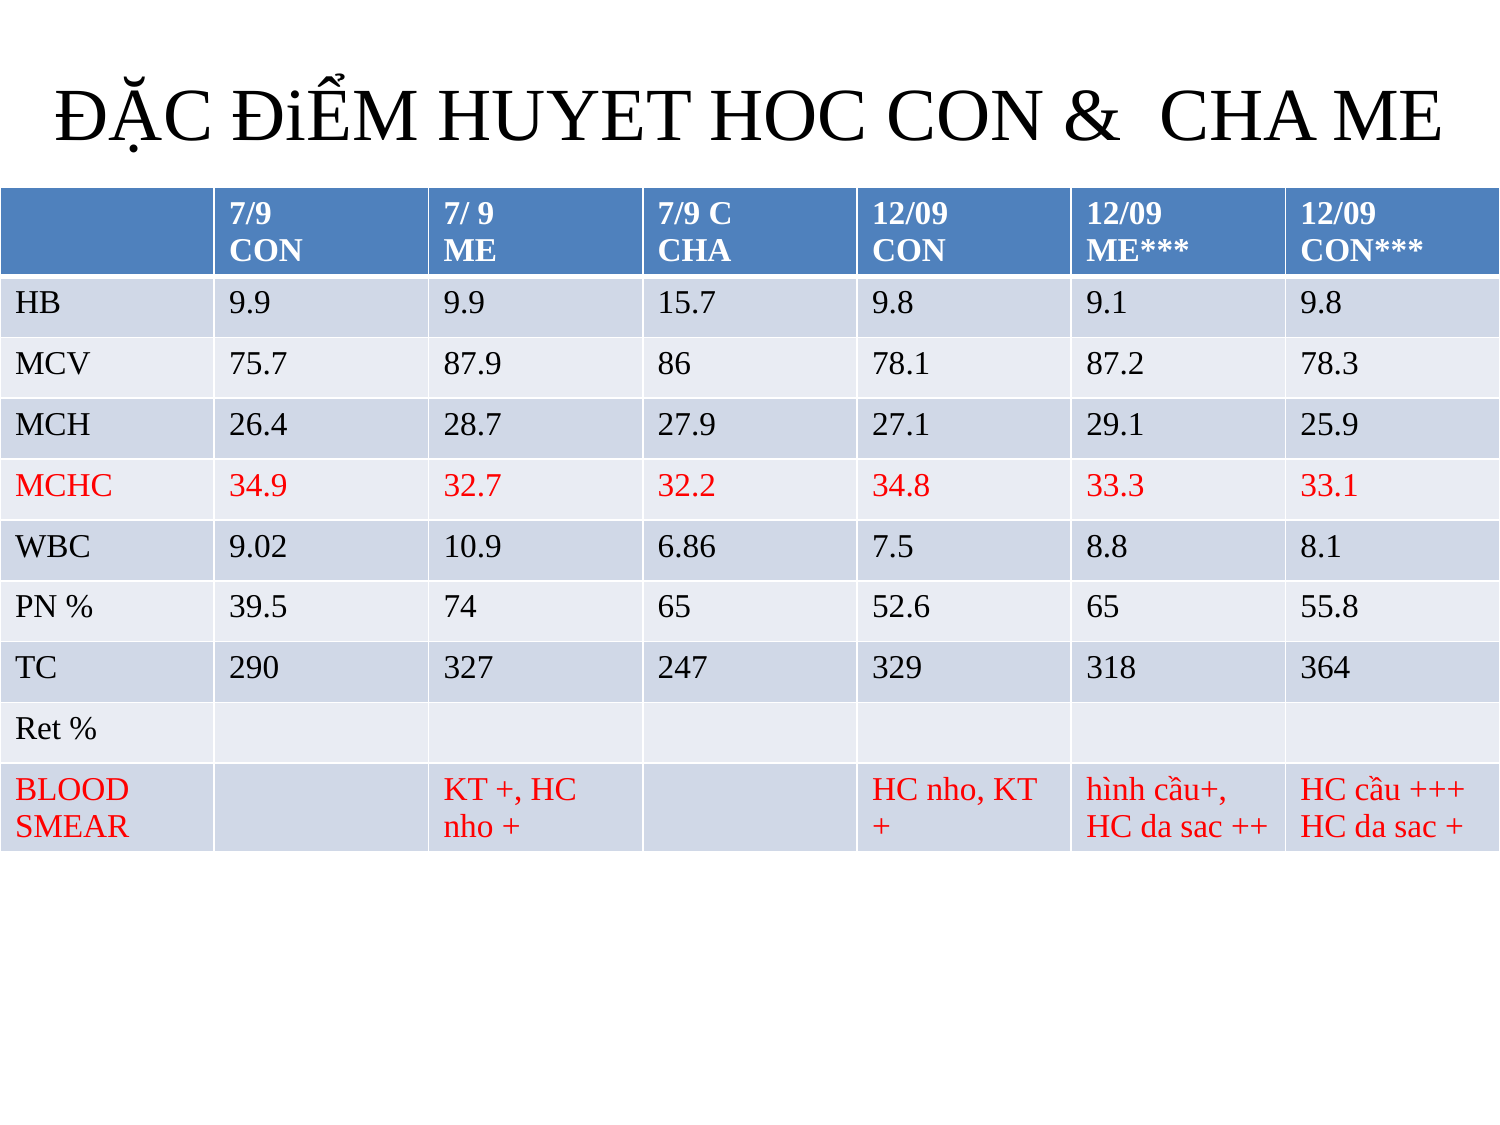

# ĐẶC ĐiỂM HUYET HOC CON &  CHA ME
|  | 7/9 CON | 7/ 9 ME | 7/9 C CHA | 12/09 CON | 12/09 ME\*\*\* | 12/09 CON\*\*\* |
| --- | --- | --- | --- | --- | --- | --- |
| HB | 9.9 | 9.9 | 15.7 | 9.8 | 9.1 | 9.8 |
| MCV | 75.7 | 87.9 | 86 | 78.1 | 87.2 | 78.3 |
| MCH | 26.4 | 28.7 | 27.9 | 27.1 | 29.1 | 25.9 |
| MCHC | 34.9 | 32.7 | 32.2 | 34.8 | 33.3 | 33.1 |
| WBC | 9.02 | 10.9 | 6.86 | 7.5 | 8.8 | 8.1 |
| PN % | 39.5 | 74 | 65 | 52.6 | 65 | 55.8 |
| TC | 290 | 327 | 247 | 329 | 318 | 364 |
| Ret % |  |  |  |  |  |  |
| BLOOD SMEAR |  | KT +, HC nho + |  | HC nho, KT + | hình cầu+, HC da sac ++ | HC cầu +++ HC da sac + |